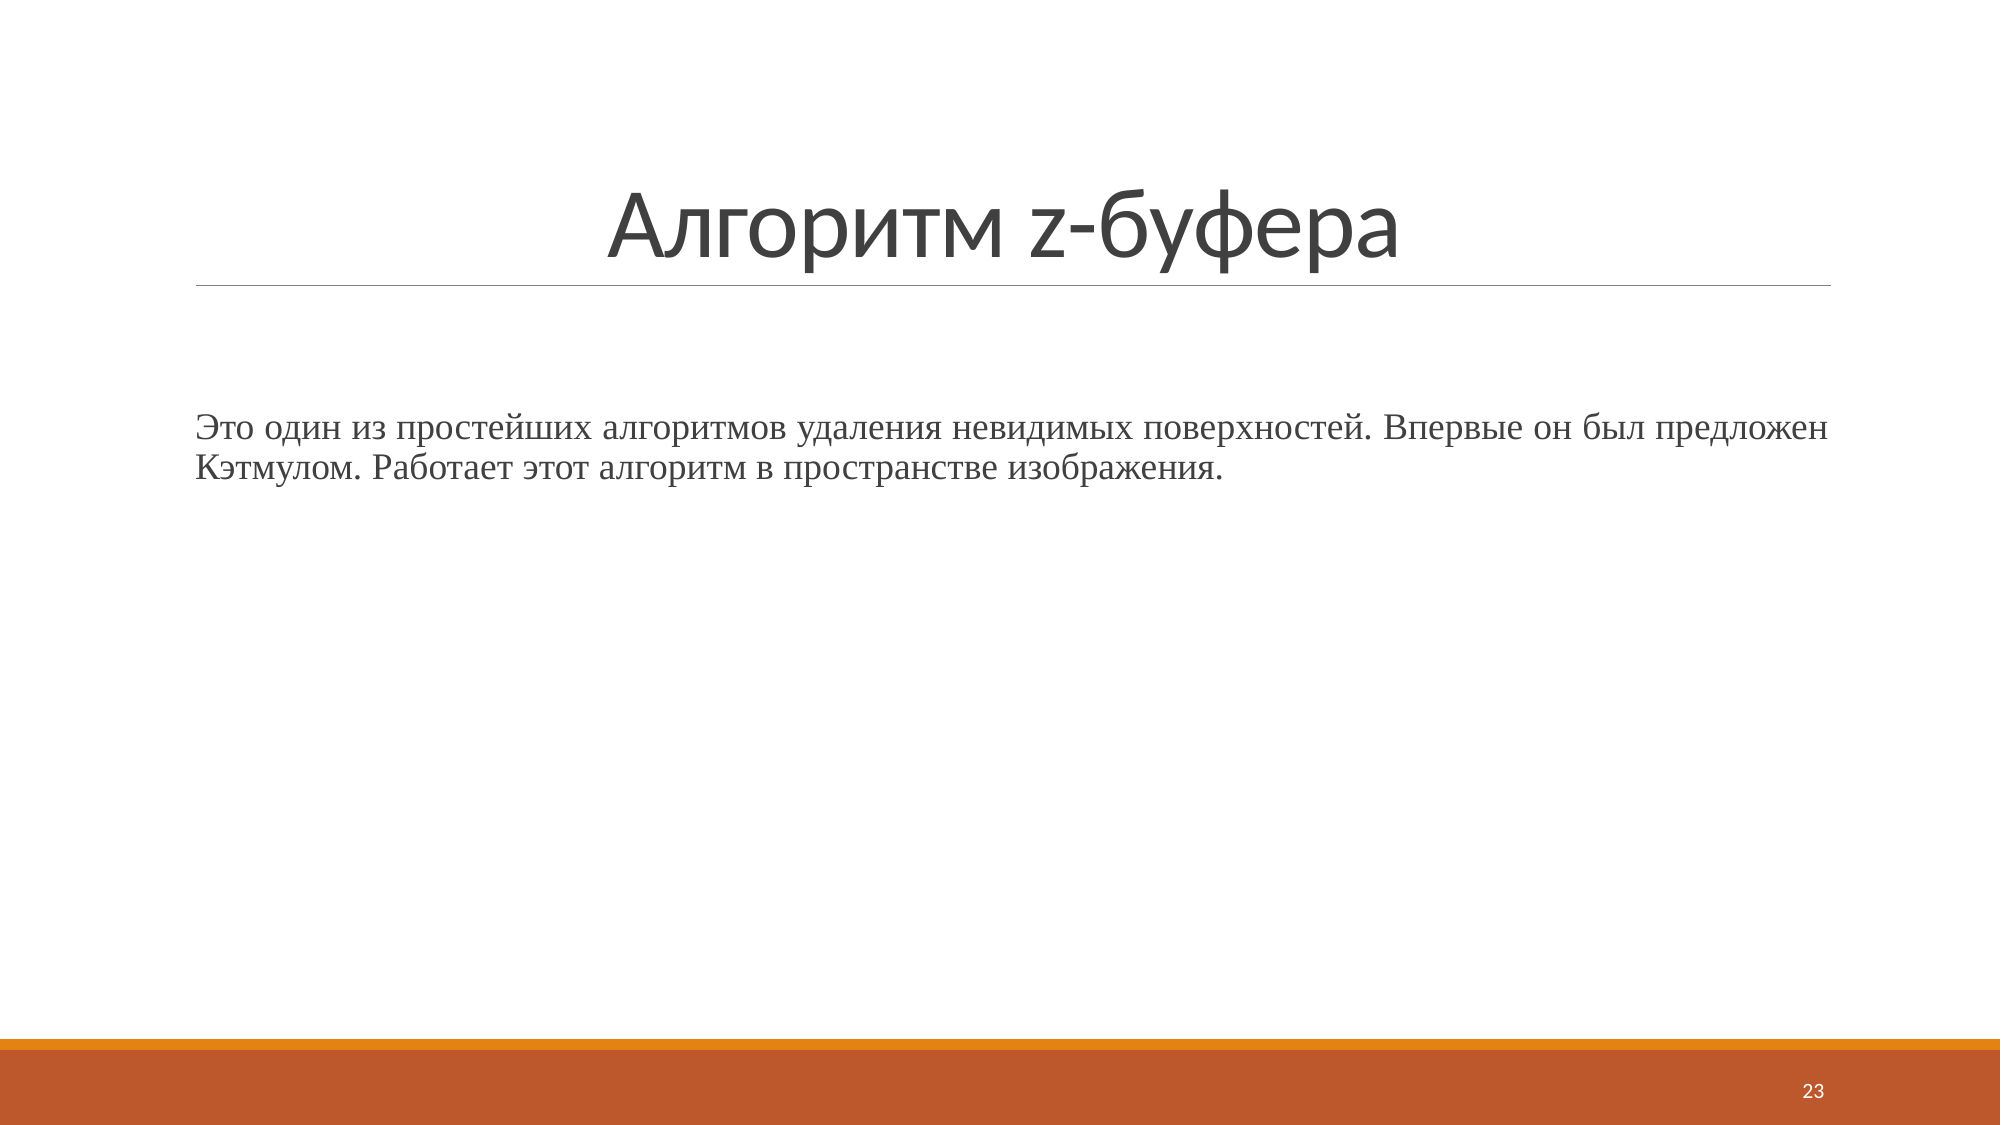

# Алгоритм z-буфера
Это один из простейших алгоритмов удаления невидимых поверхностей. Впервые он был предложен Кэтмулом. Работает этот алгоритм в пространстве изображения.
23